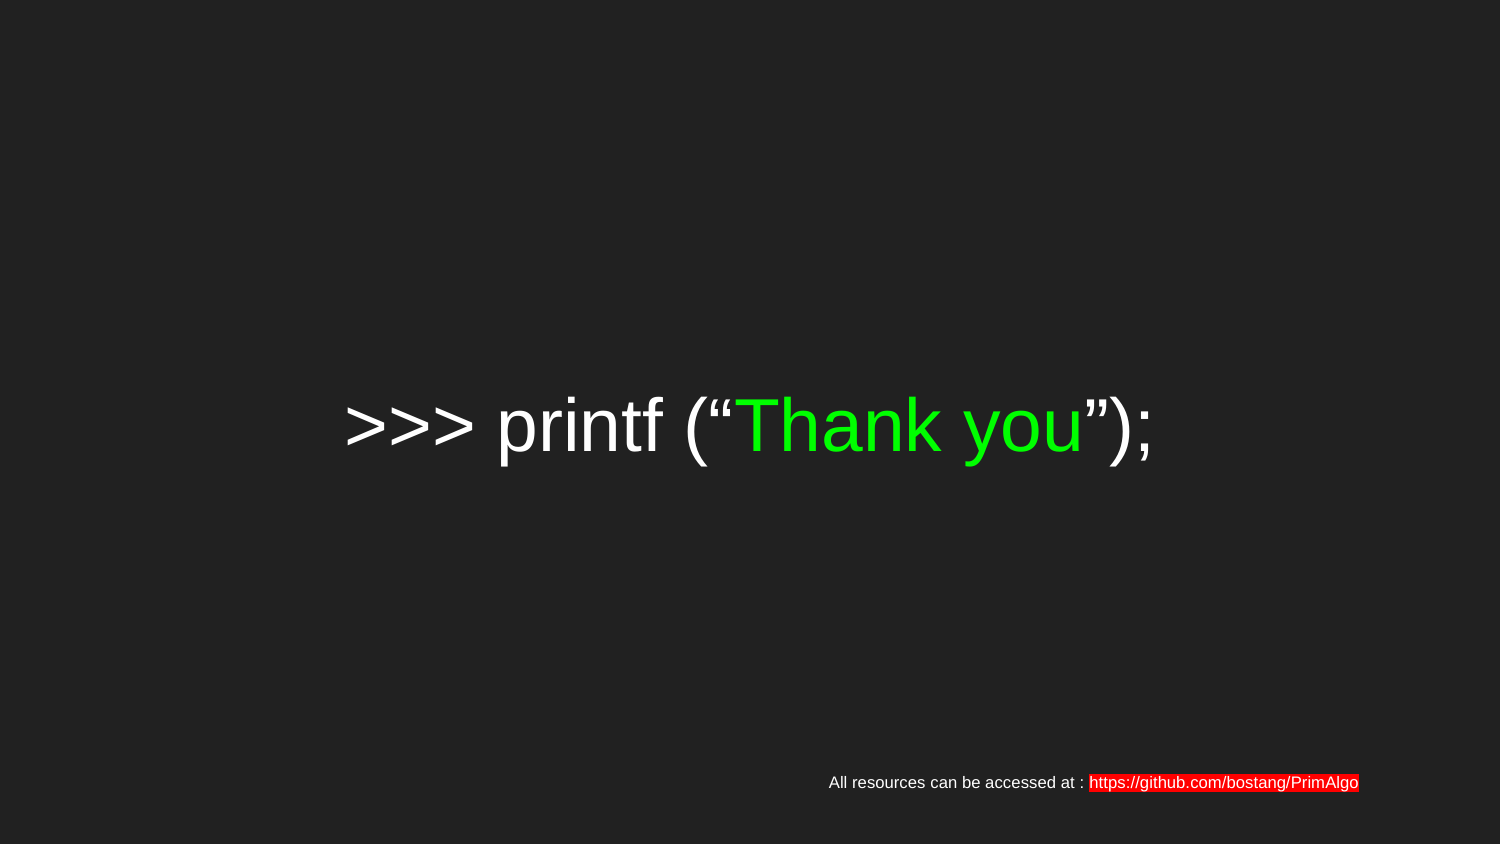

# >>> printf (“Thank you”);
All resources can be accessed at : https://github.com/bostang/PrimAlgo